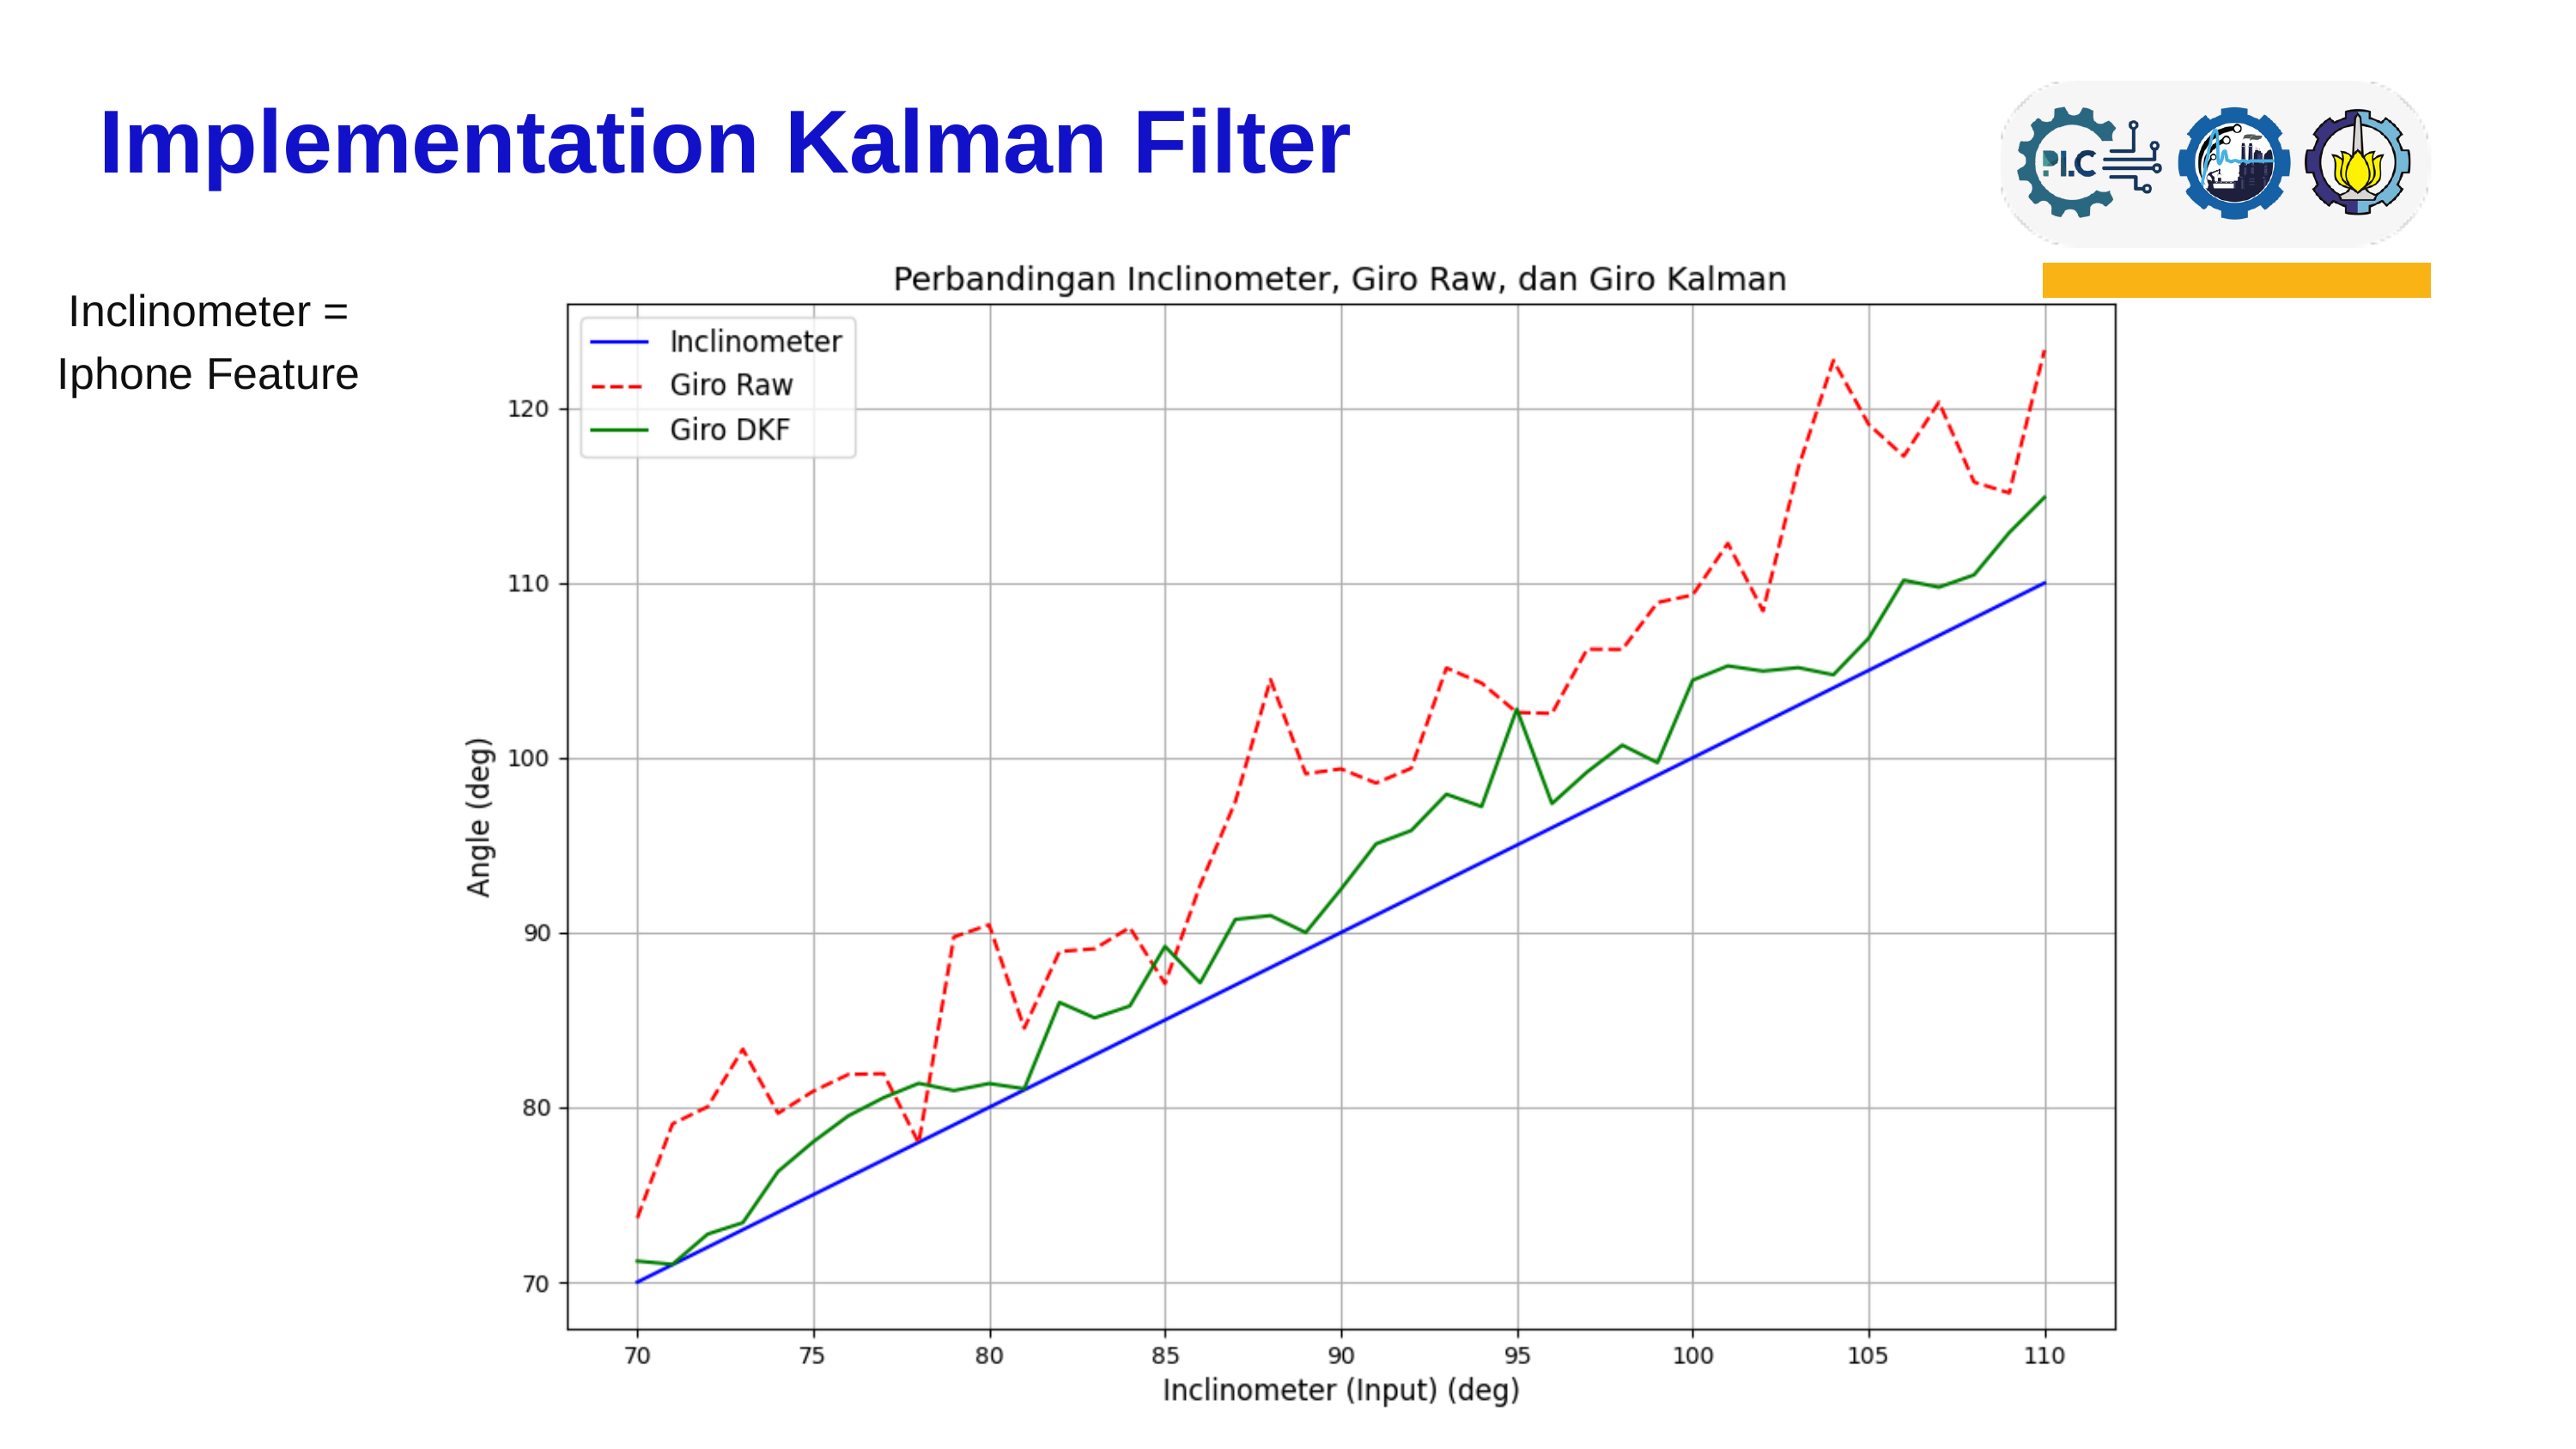

Implementation Kalman Filter

Inclinometer = Iphone Feature